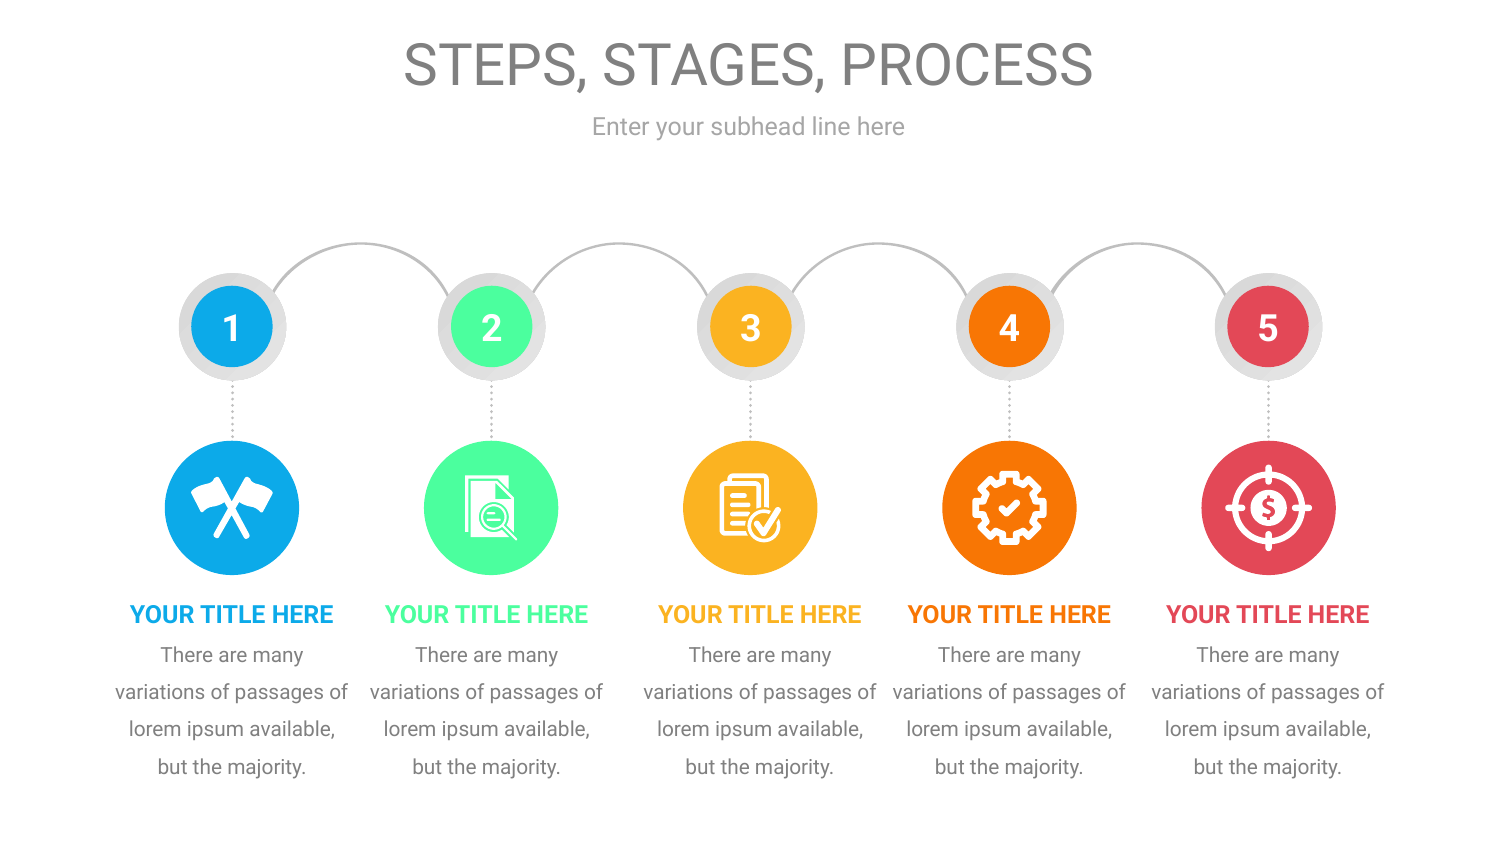

# STEPS, STAGES, PROCESS
Enter your subhead line here

1
2
3
4
5

YOUR TITLE HERE
There are many variations of passages of lorem ipsum available, but the majority.
YOUR TITLE HERE
There are many variations of passages of lorem ipsum available, but the majority.
YOUR TITLE HERE
There are many variations of passages of lorem ipsum available, but the majority.
YOUR TITLE HERE
There are many variations of passages of lorem ipsum available, but the majority.
YOUR TITLE HERE
There are many variations of passages of lorem ipsum available, but the majority.